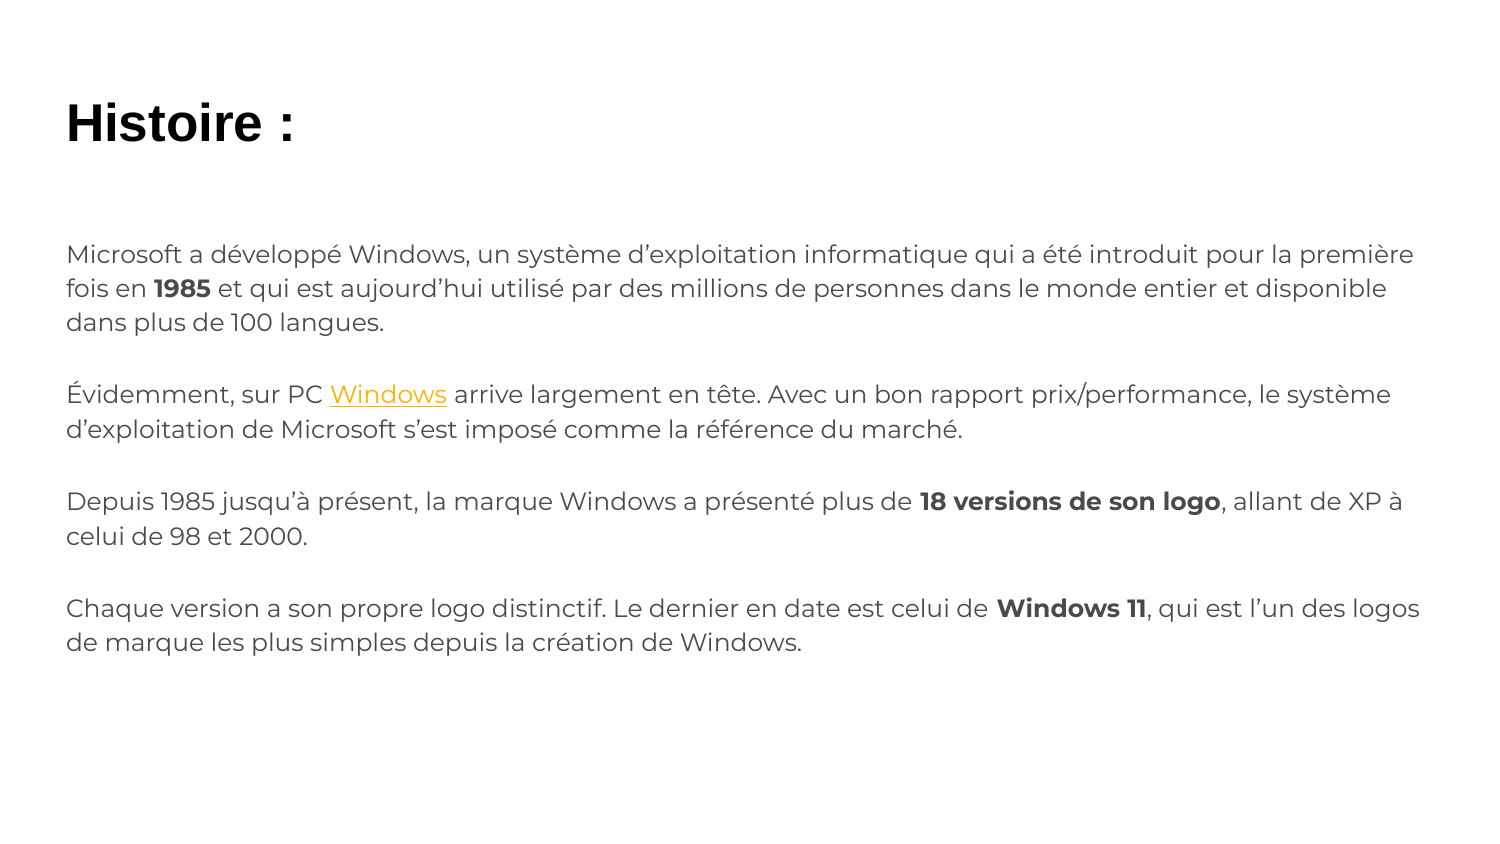

# Histoire :
Microsoft a développé Windows, un système d’exploitation informatique qui a été introduit pour la première fois en 1985 et qui est aujourd’hui utilisé par des millions de personnes dans le monde entier et disponible dans plus de 100 langues.
Évidemment, sur PC Windows arrive largement en tête. Avec un bon rapport prix/performance, le système d’exploitation de Microsoft s’est imposé comme la référence du marché.
Depuis 1985 jusqu’à présent, la marque Windows a présenté plus de 18 versions de son logo, allant de XP à celui de 98 et 2000.
Chaque version a son propre logo distinctif. Le dernier en date est celui de Windows 11, qui est l’un des logos de marque les plus simples depuis la création de Windows.